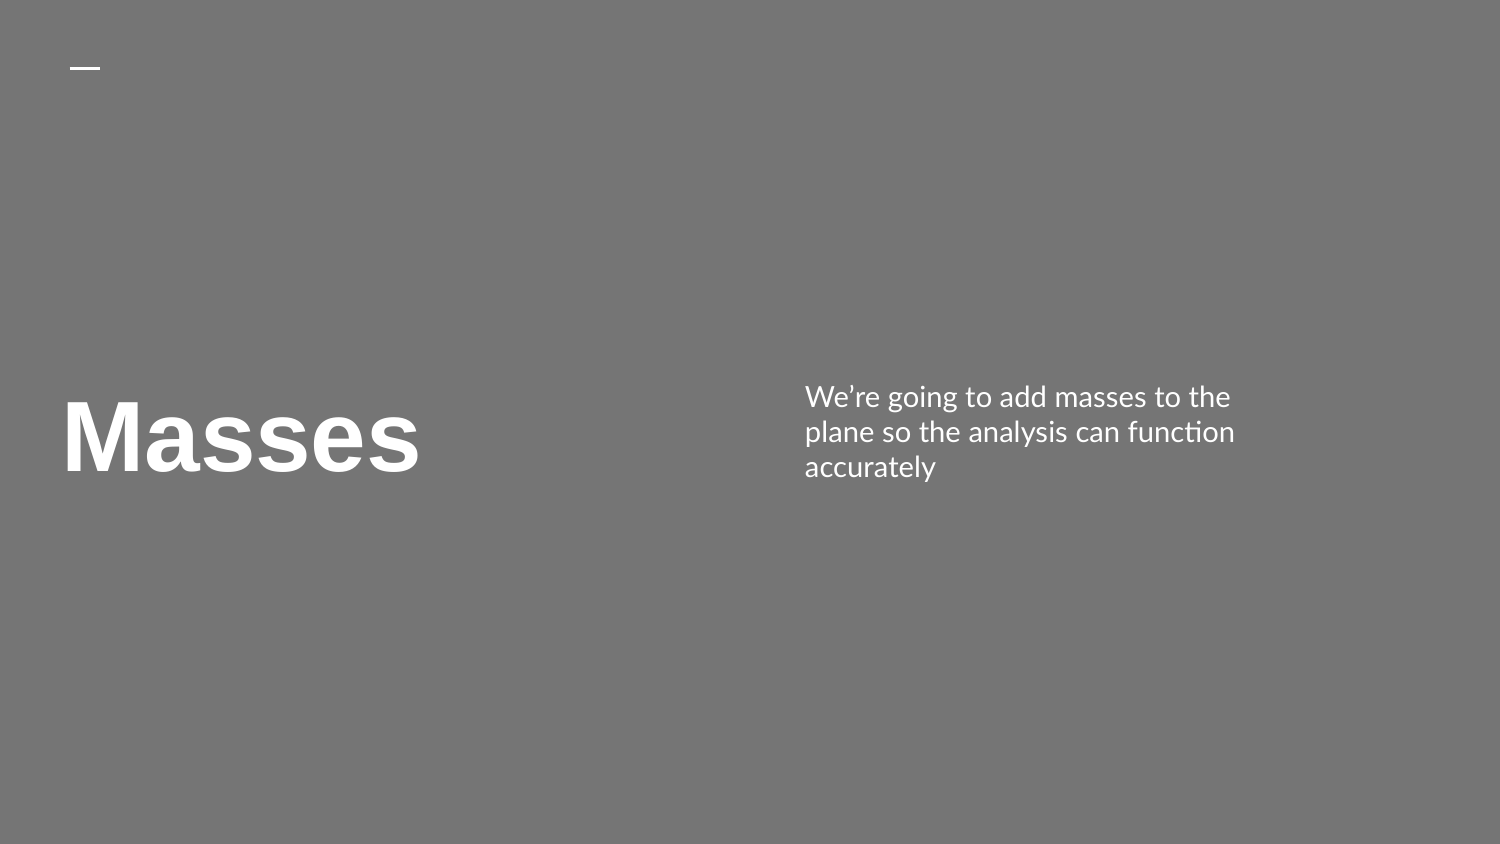

# Masses
We’re going to add masses to the plane so the analysis can function accurately